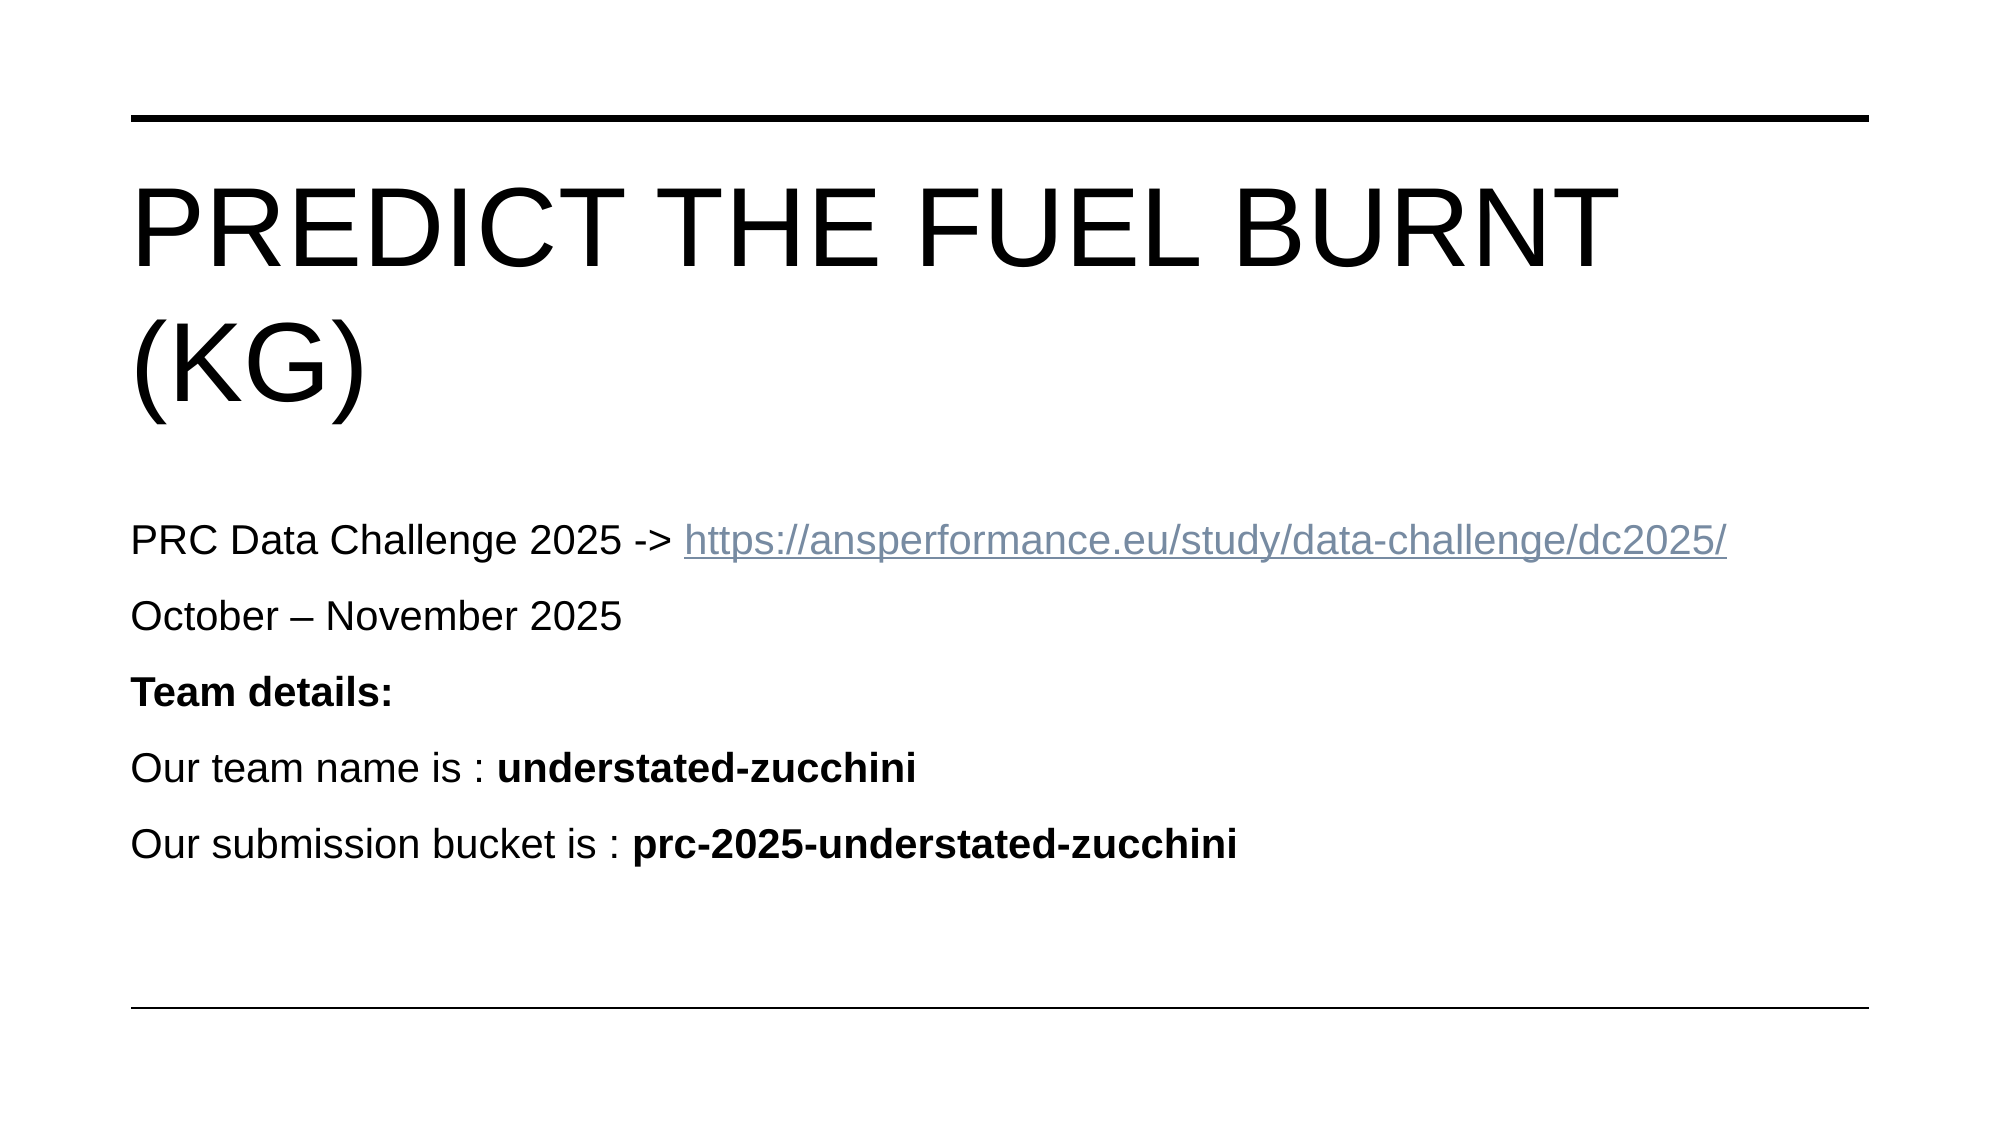

# Predict the fuel burnt (kg)
PRC Data Challenge 2025 -> https://ansperformance.eu/study/data-challenge/dc2025/
October – November 2025
Team details:
Our team name is : understated-zucchini
Our submission bucket is : prc-2025-understated-zucchini